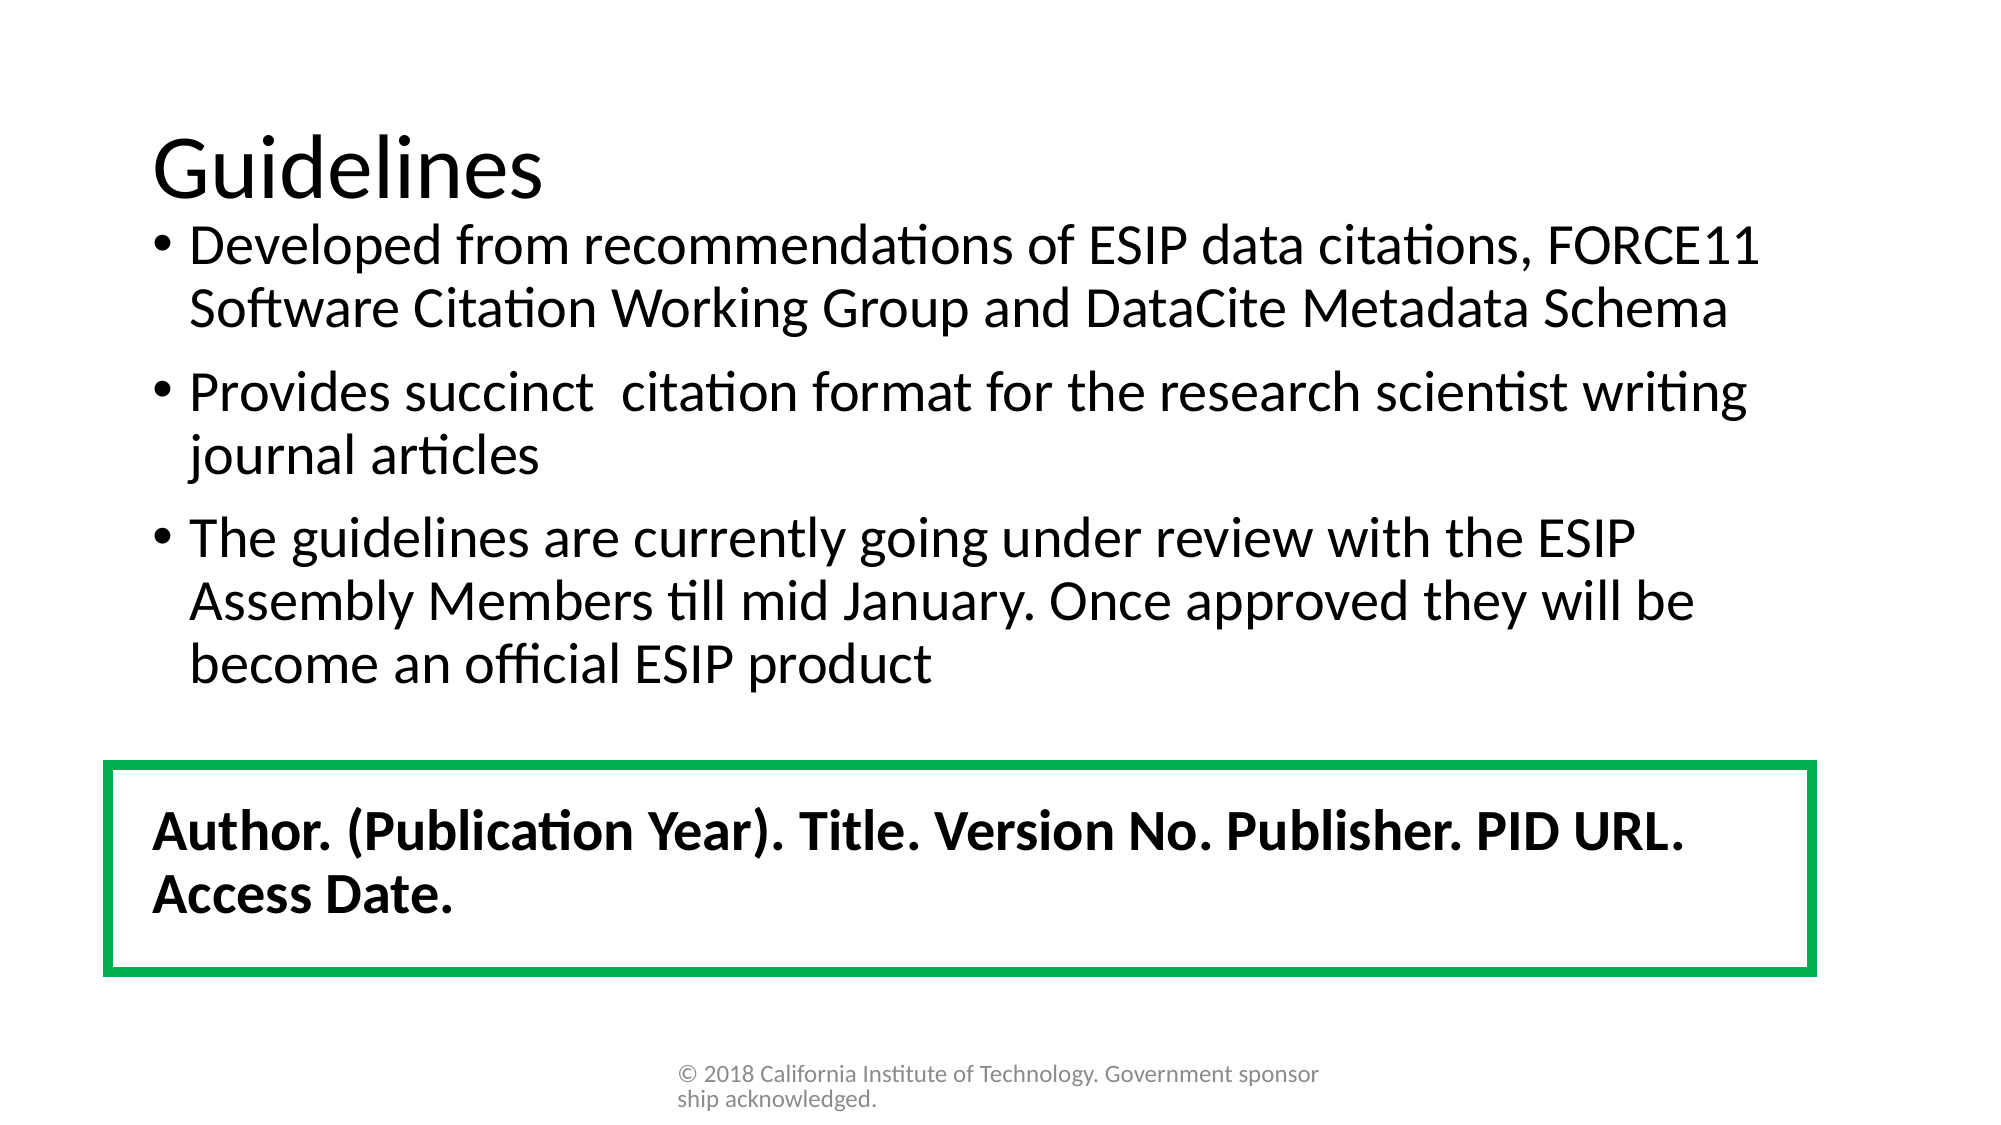

# Guidelines
Developed from recommendations of ESIP data citations, FORCE11 Software Citation Working Group and DataCite Metadata Schema
Provides succinct  citation format for the research scientist writing journal articles
The guidelines are currently going under review with the ESIP Assembly Members till mid January. Once approved they will be become an official ESIP product

Author. (Publication Year). Title. Version No. Publisher. PID URL. Access Date.

© 2018 California Institute of Technology. Government sponsorship acknowledged.